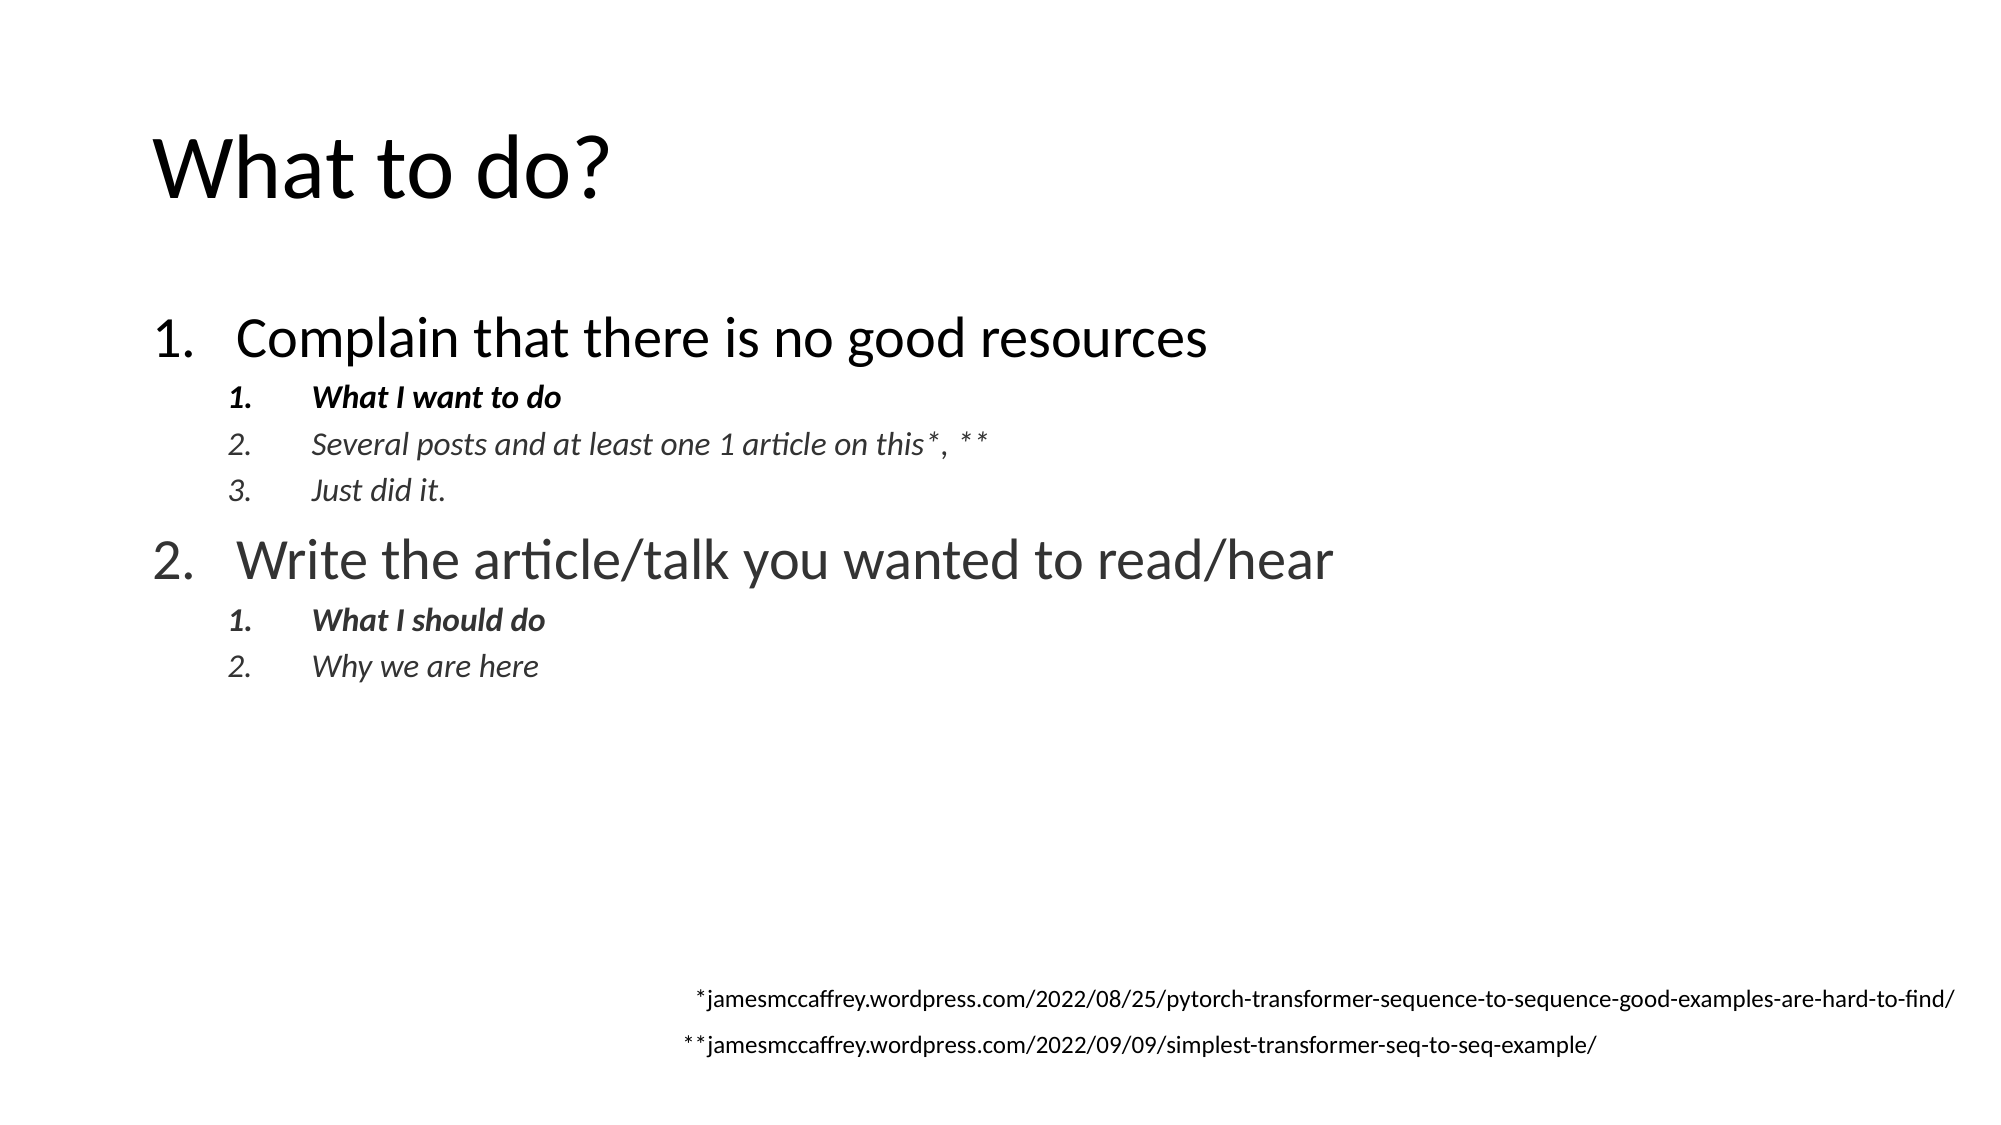

# What to do?
Complain that there is no good resources
What I want to do
Several posts and at least one 1 article on this*, **
Just did it.
Write the article/talk you wanted to read/hear
What I should do
Why we are here

*jamesmccaffrey.wordpress.com/2022/08/25/pytorch-transformer-sequence-to-sequence-good-examples-are-hard-to-find/
**jamesmccaffrey.wordpress.com/2022/09/09/simplest-transformer-seq-to-seq-example/